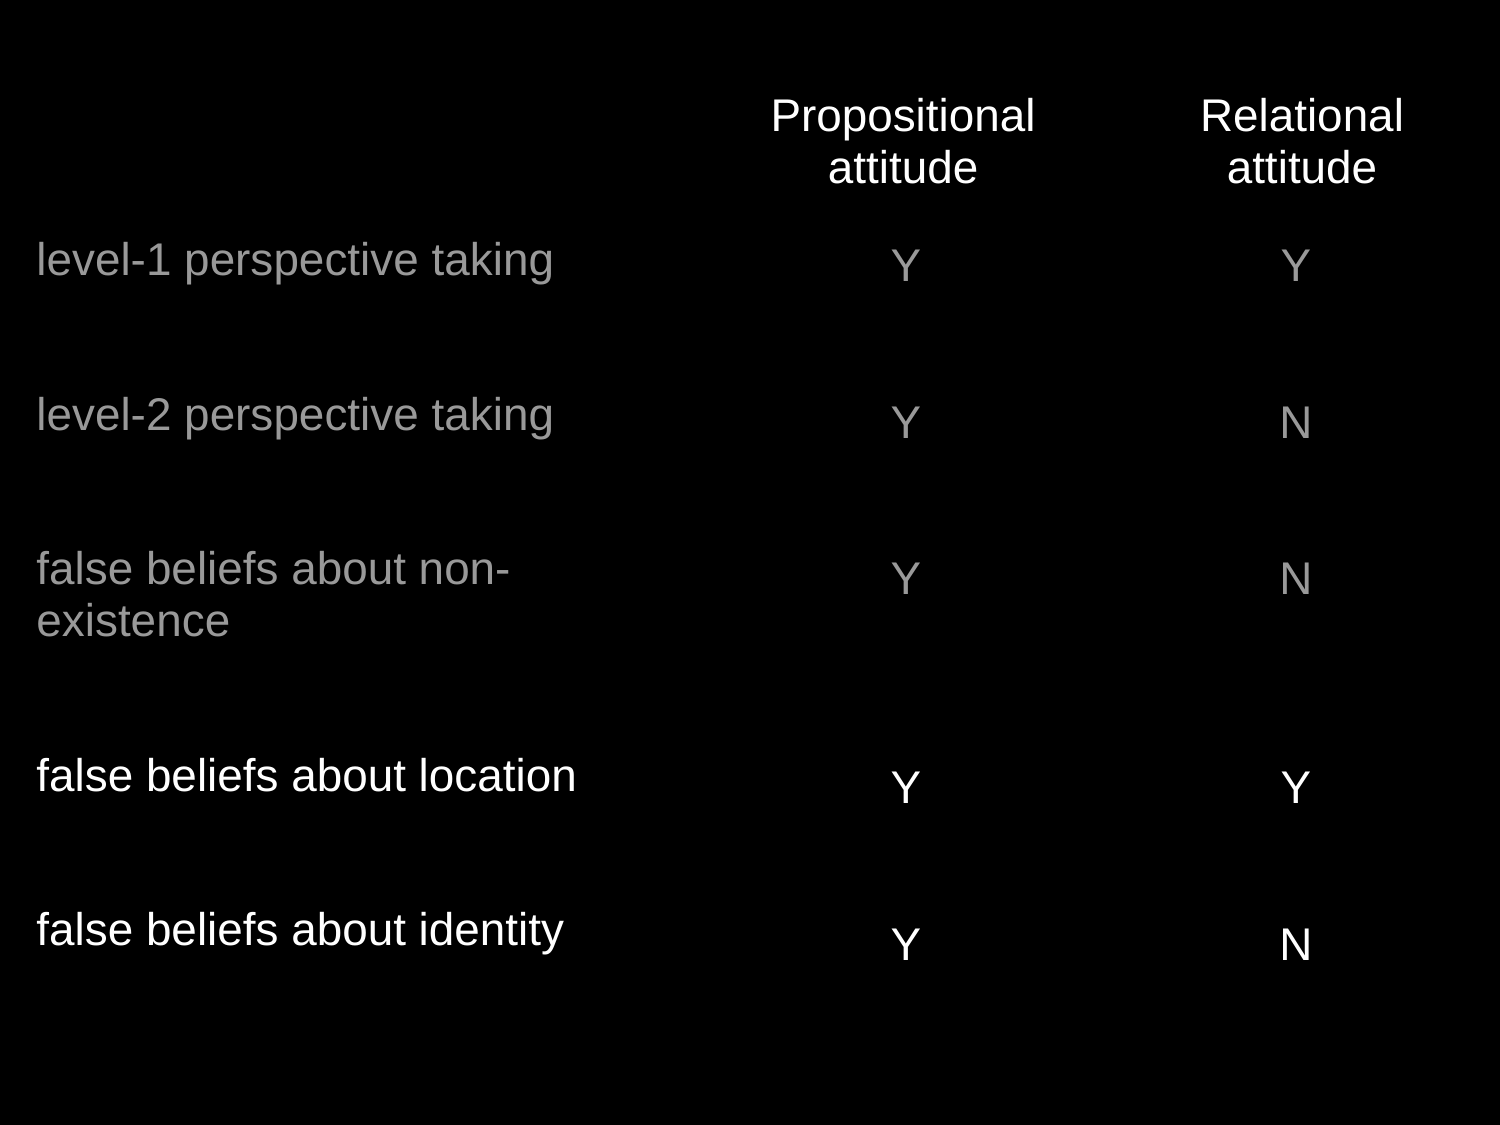

Propositional attitude
Relational attitude
level-1 perspective taking

level-2 perspective taking

false beliefs about non-existence

false beliefs about location

false beliefs about identity
Y

Y

Y

Y

Y
Y

N

N

Y

N